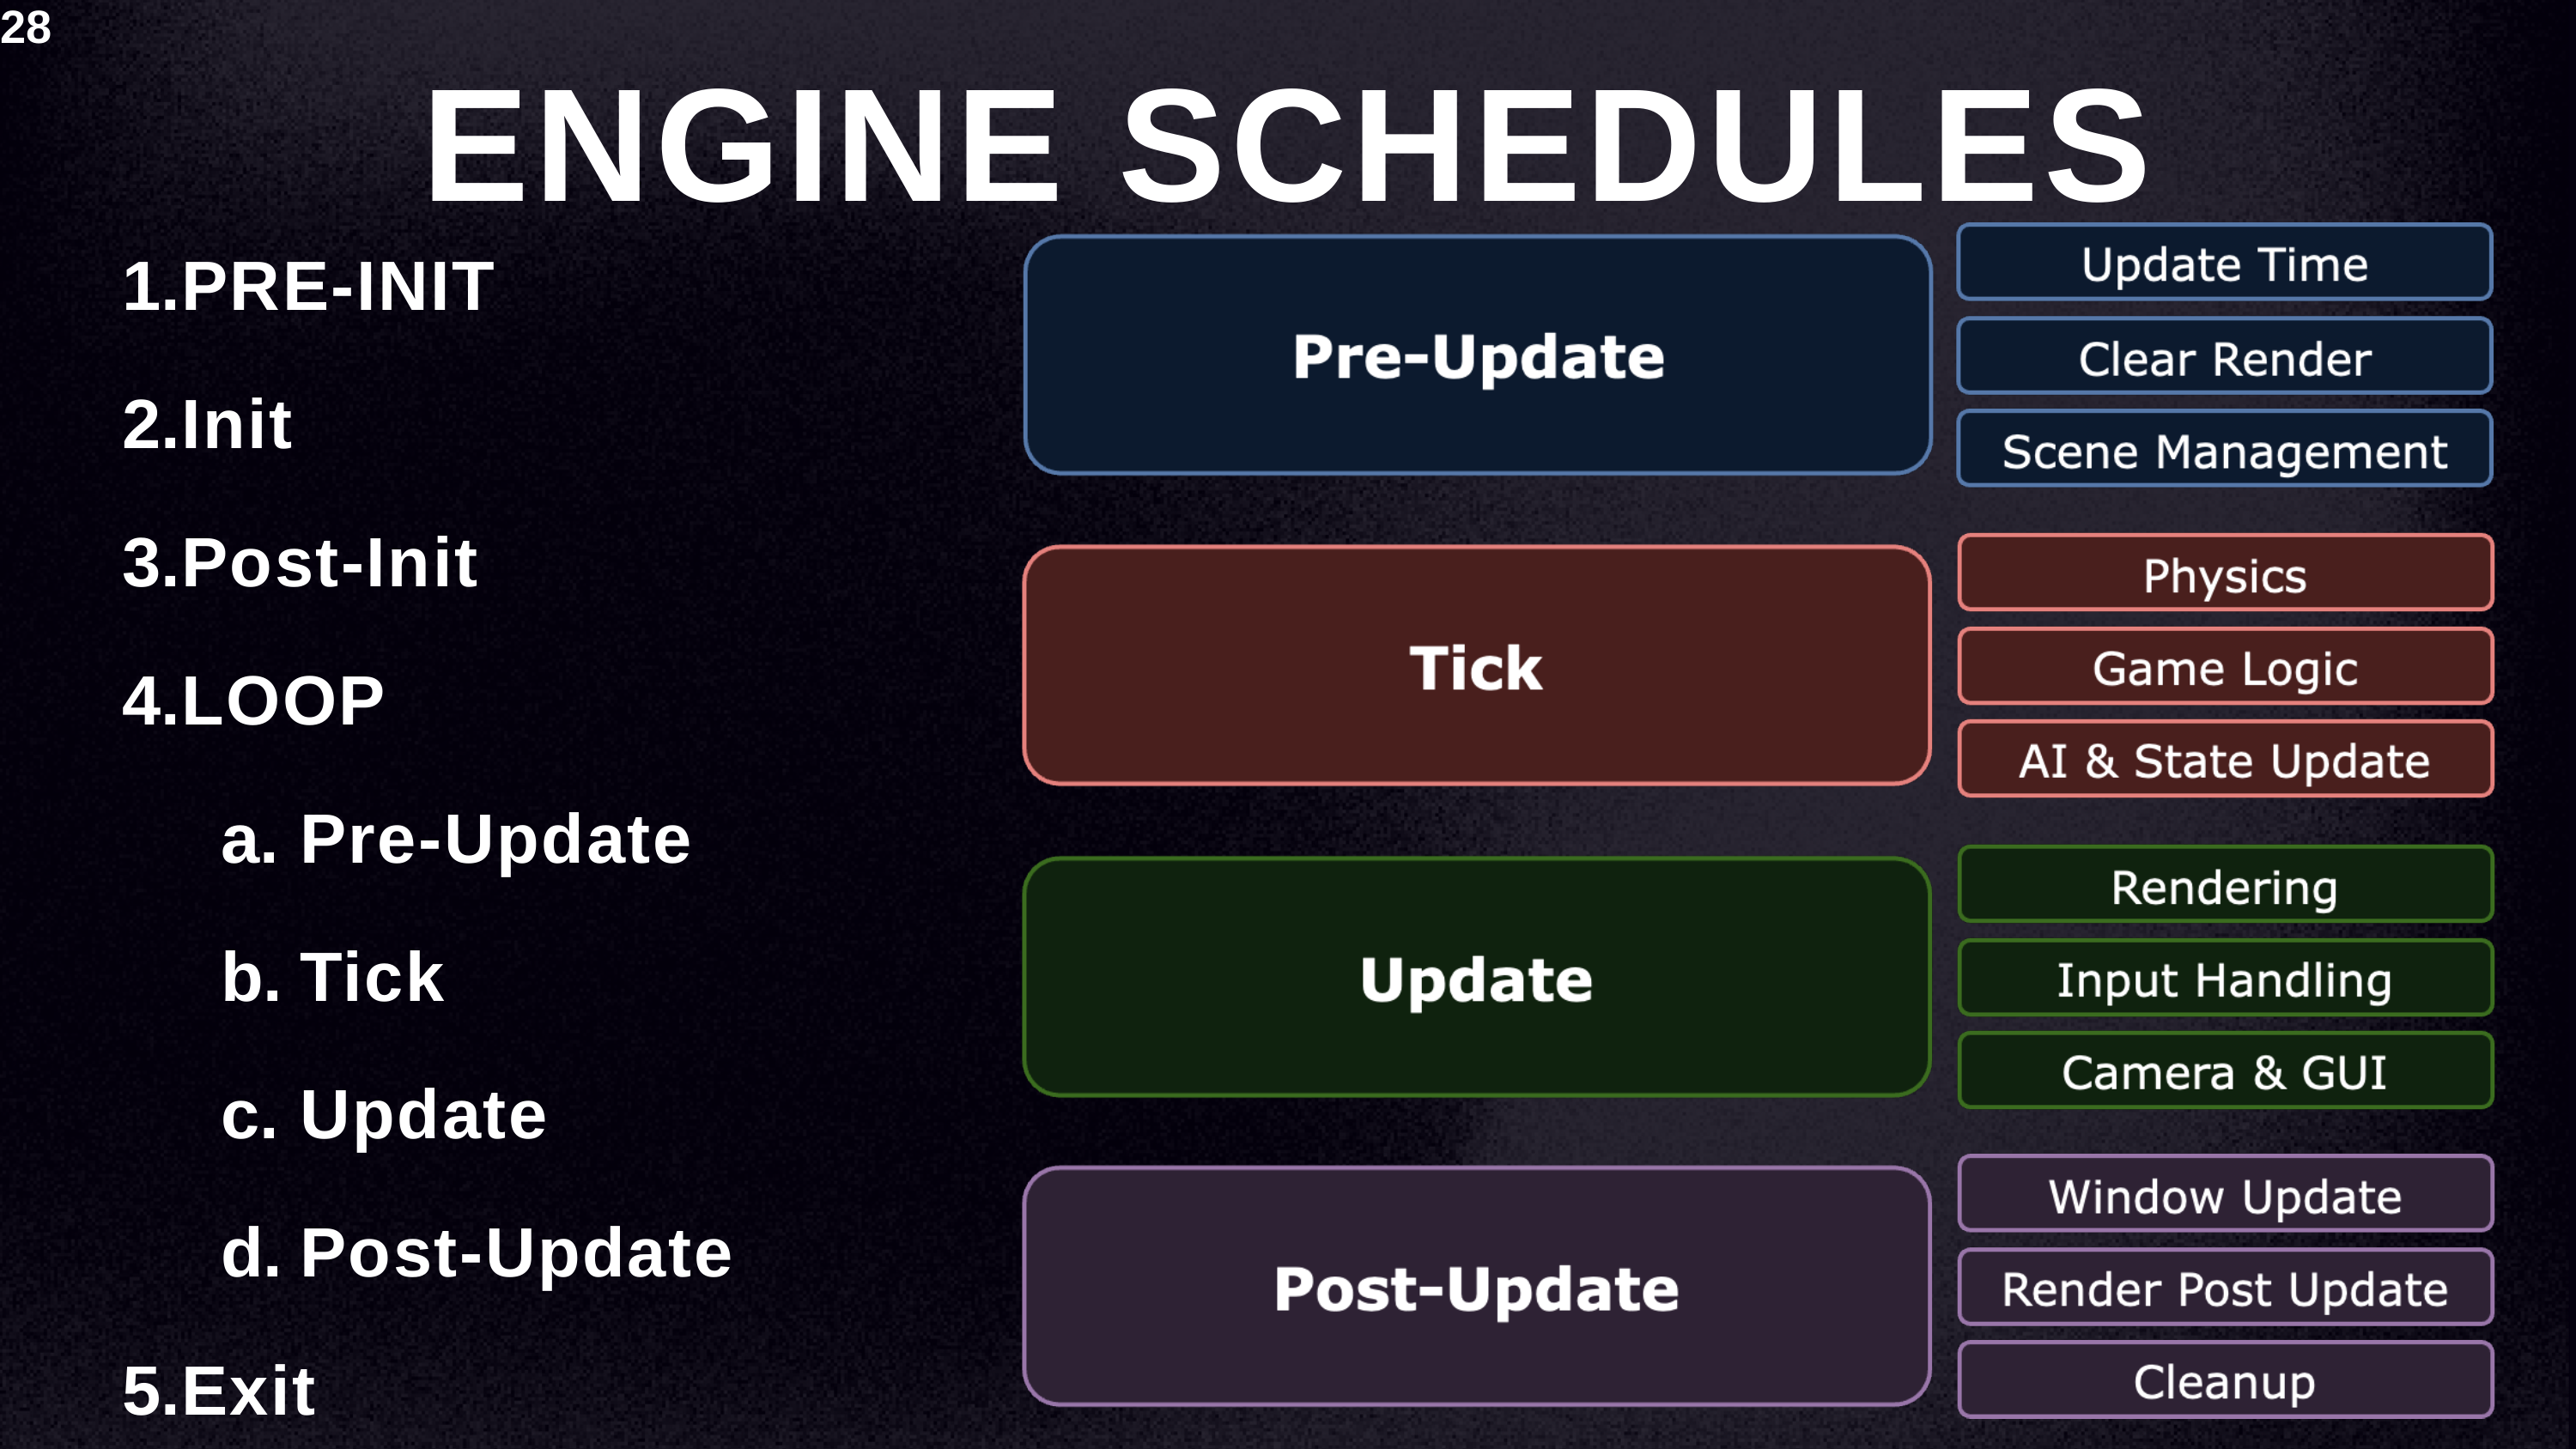

28
ENGINE SCHEDULES
PRE-INIT
Init
Post-Init
LOOP
Pre-Update
Tick
Update
Post-Update
Exit